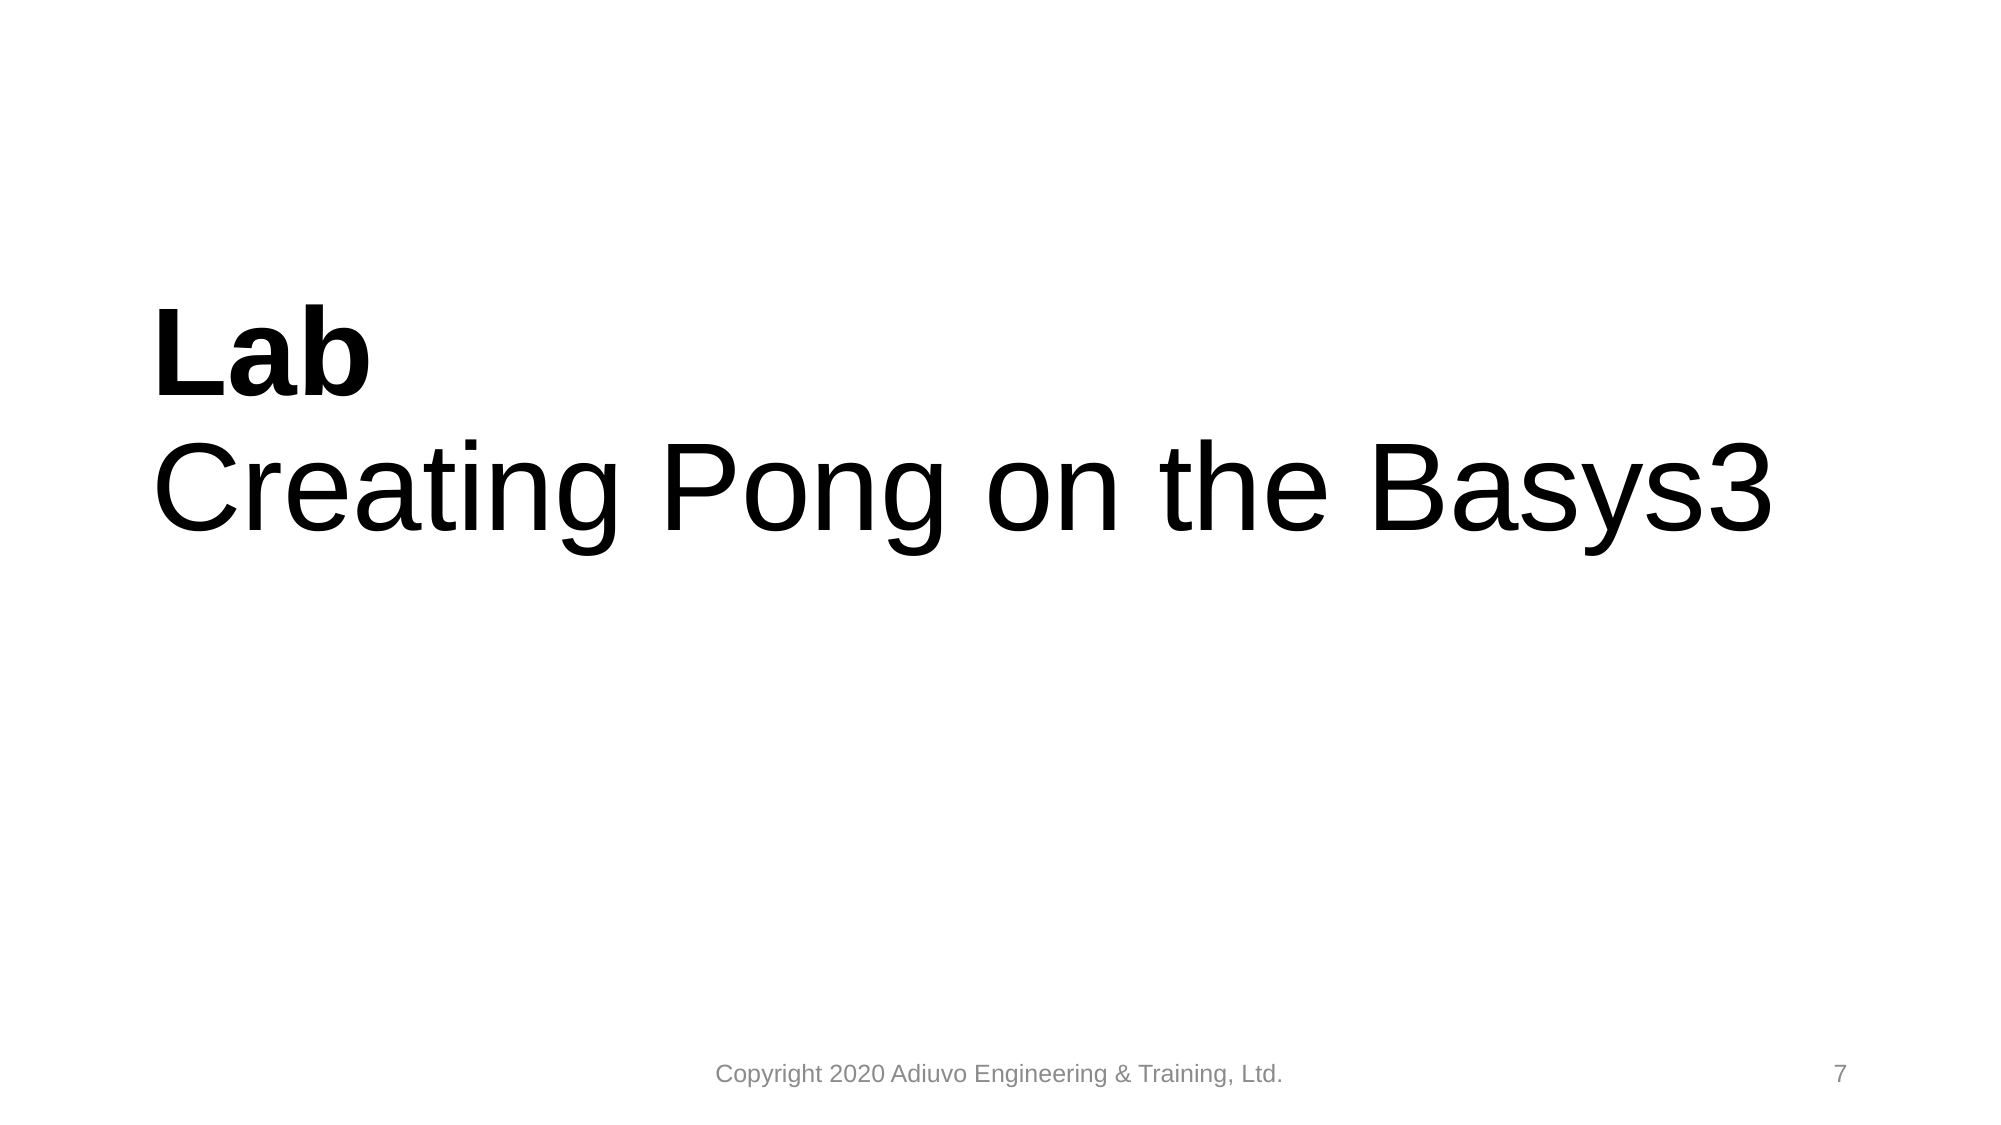

# Lab Creating Pong on the Basys3
Copyright 2020 Adiuvo Engineering & Training, Ltd.
7